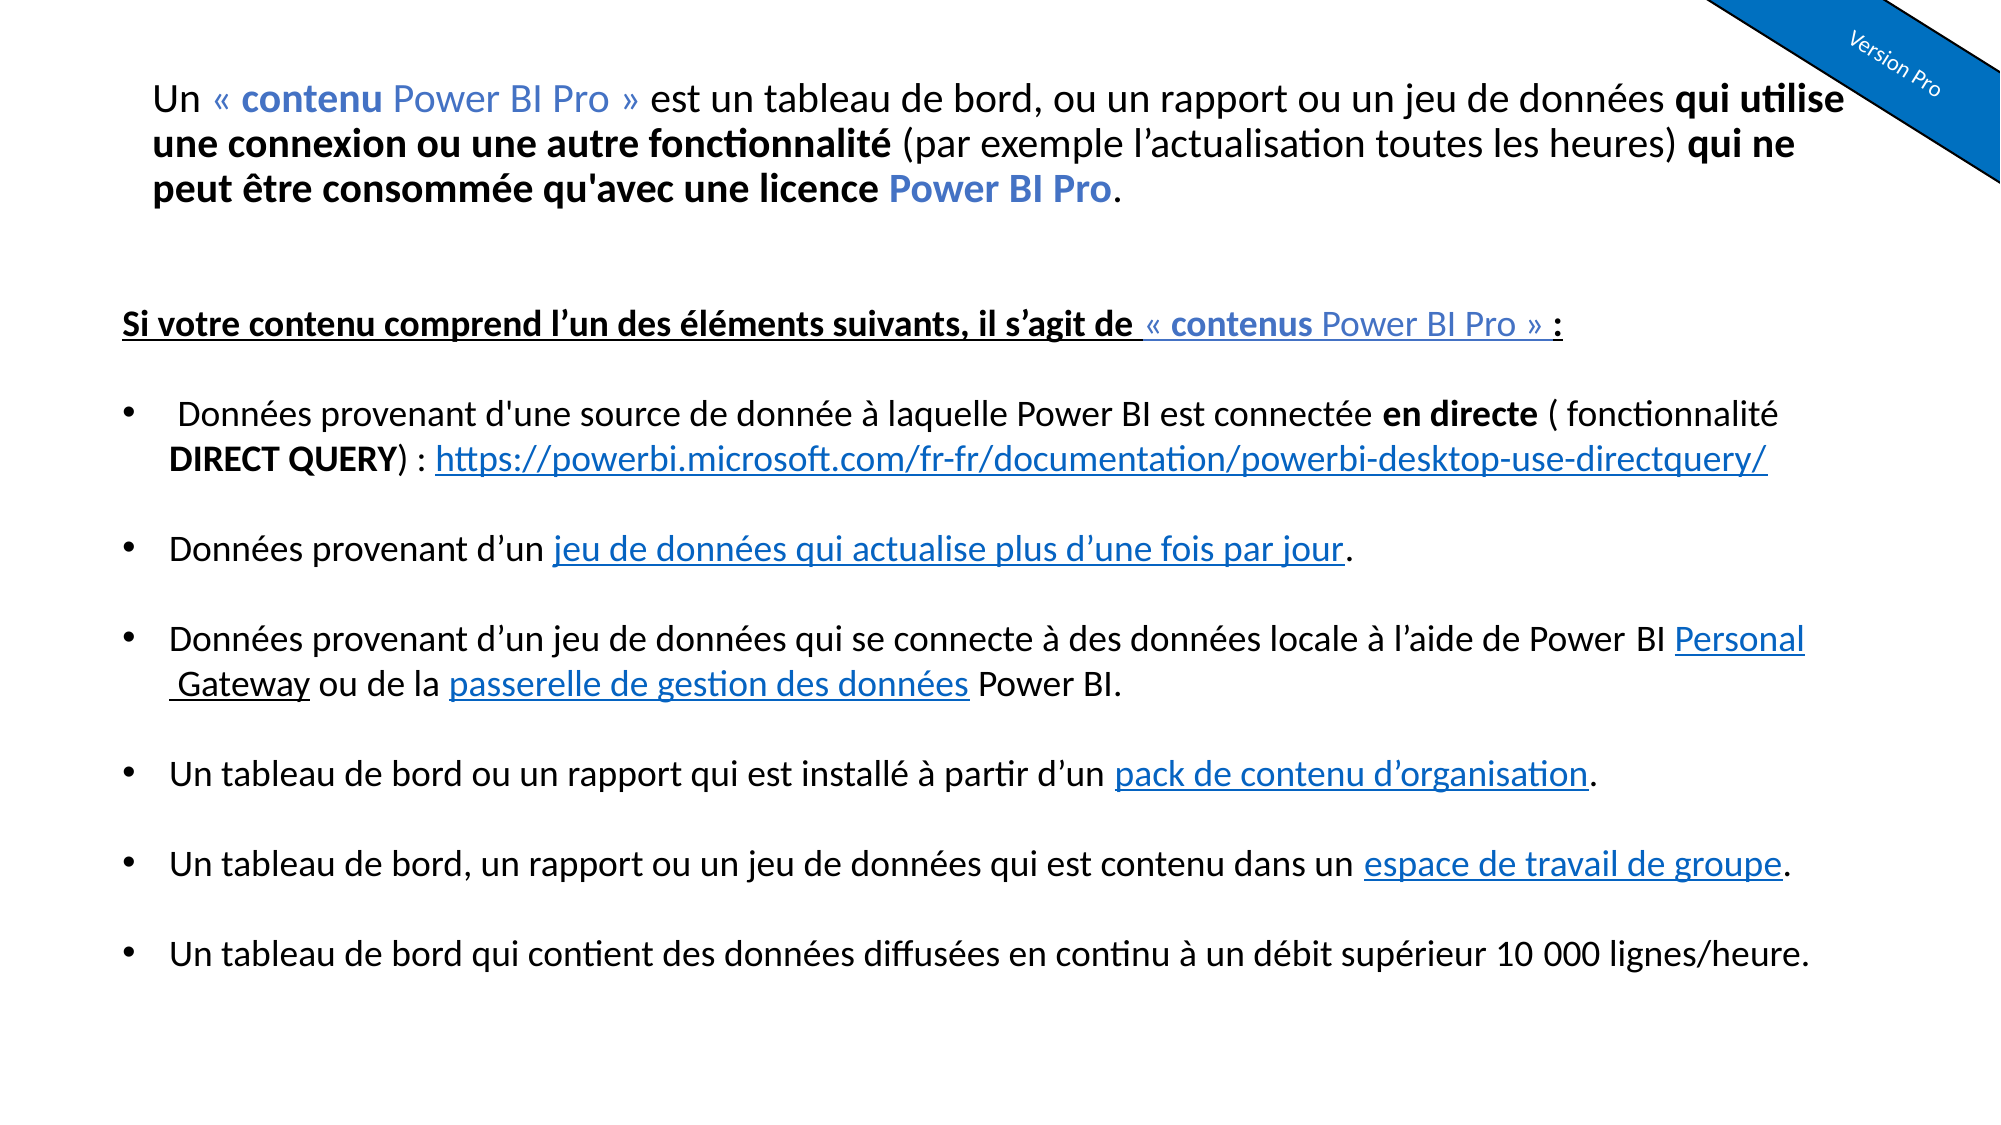

Version Pro
# Un « contenu Power BI Pro » est un tableau de bord, ou un rapport ou un jeu de données qui utilise une connexion ou une autre fonctionnalité (par exemple l’actualisation toutes les heures) qui ne peut être consommée qu'avec une licence Power BI Pro.

Si votre contenu comprend l’un des éléments suivants, il s’agit de « contenus Power BI Pro » :

 Données provenant d'une source de donnée à laquelle Power BI est connectée en directe ( fonctionnalité DIRECT QUERY) : https://powerbi.microsoft.com/fr-fr/documentation/powerbi-desktop-use-directquery/

Données provenant d’un jeu de données qui actualise plus d’une fois par jour.

Données provenant d’un jeu de données qui se connecte à des données locale à l’aide de Power BI Personal Gateway ou de la passerelle de gestion des données Power BI.

Un tableau de bord ou un rapport qui est installé à partir d’un pack de contenu d’organisation.

Un tableau de bord, un rapport ou un jeu de données qui est contenu dans un espace de travail de groupe.

Un tableau de bord qui contient des données diffusées en continu à un débit supérieur 10 000 lignes/heure.